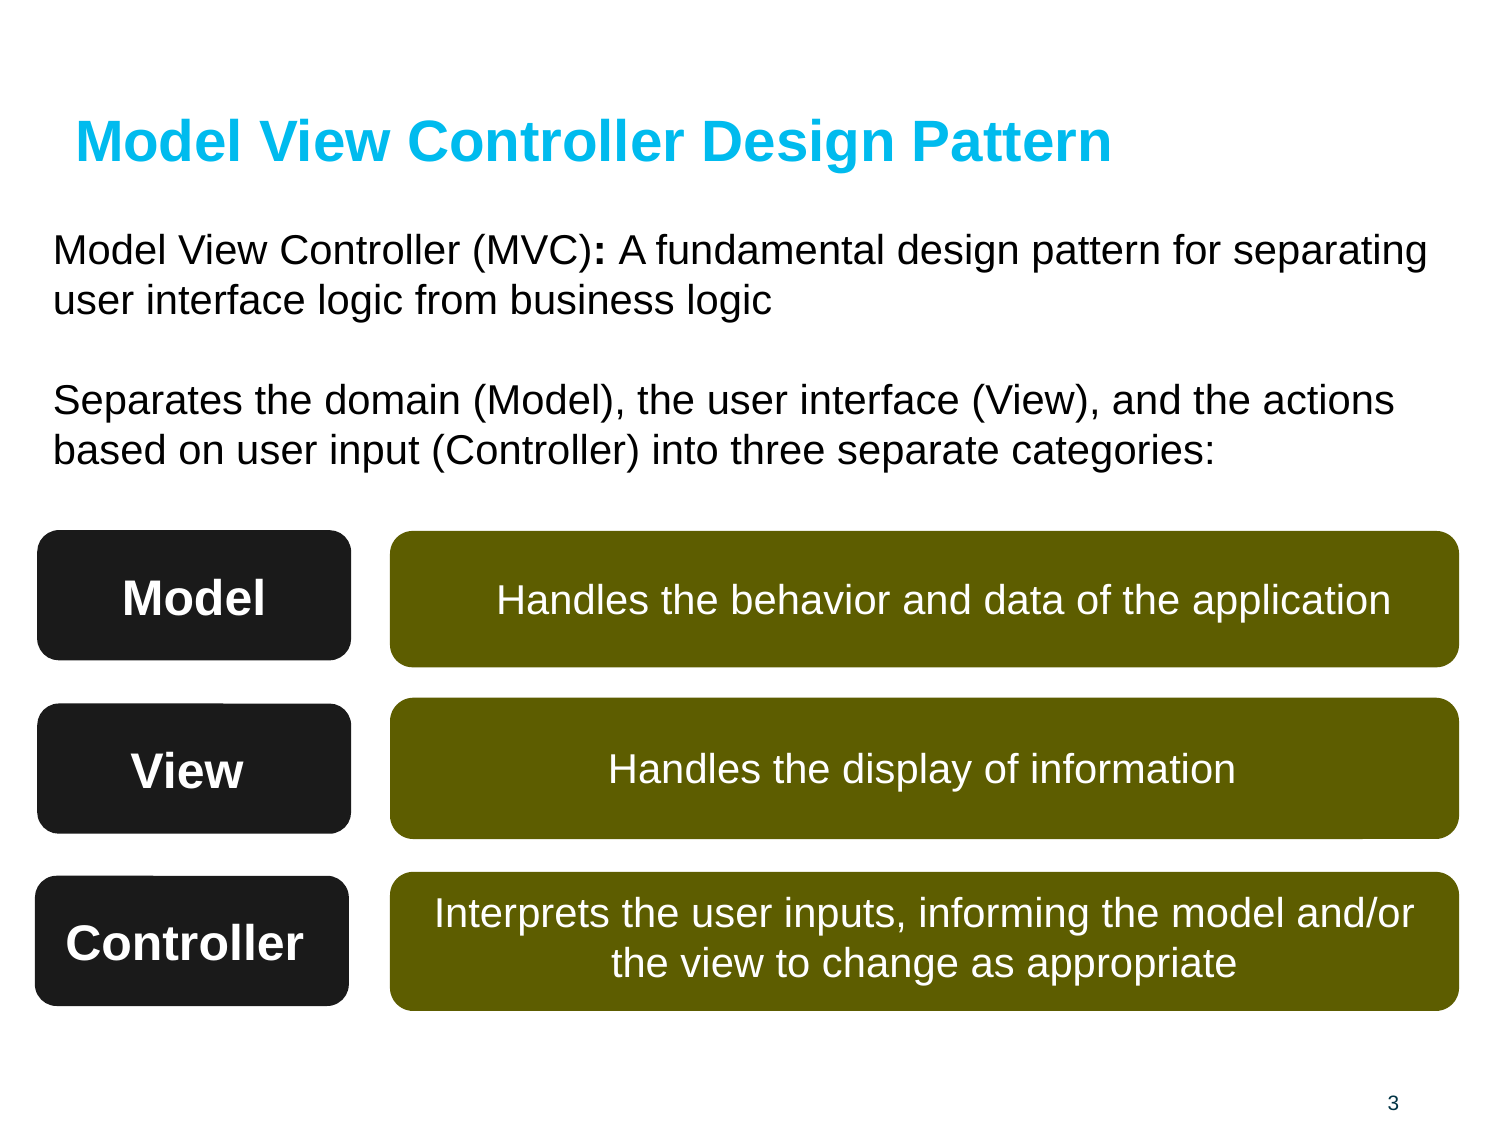

# Model View Controller Design Pattern
Model View Controller (MVC): A fundamental design pattern for separating user interface logic from business logic

Separates the domain (Model), the user interface (View), and the actions based on user input (Controller) into three separate categories:

Model

Handles the behavior and data of the application

Handles the display of information

View
Interprets the user inputs, informing the model and/or the view to change as appropriate

Controller
3